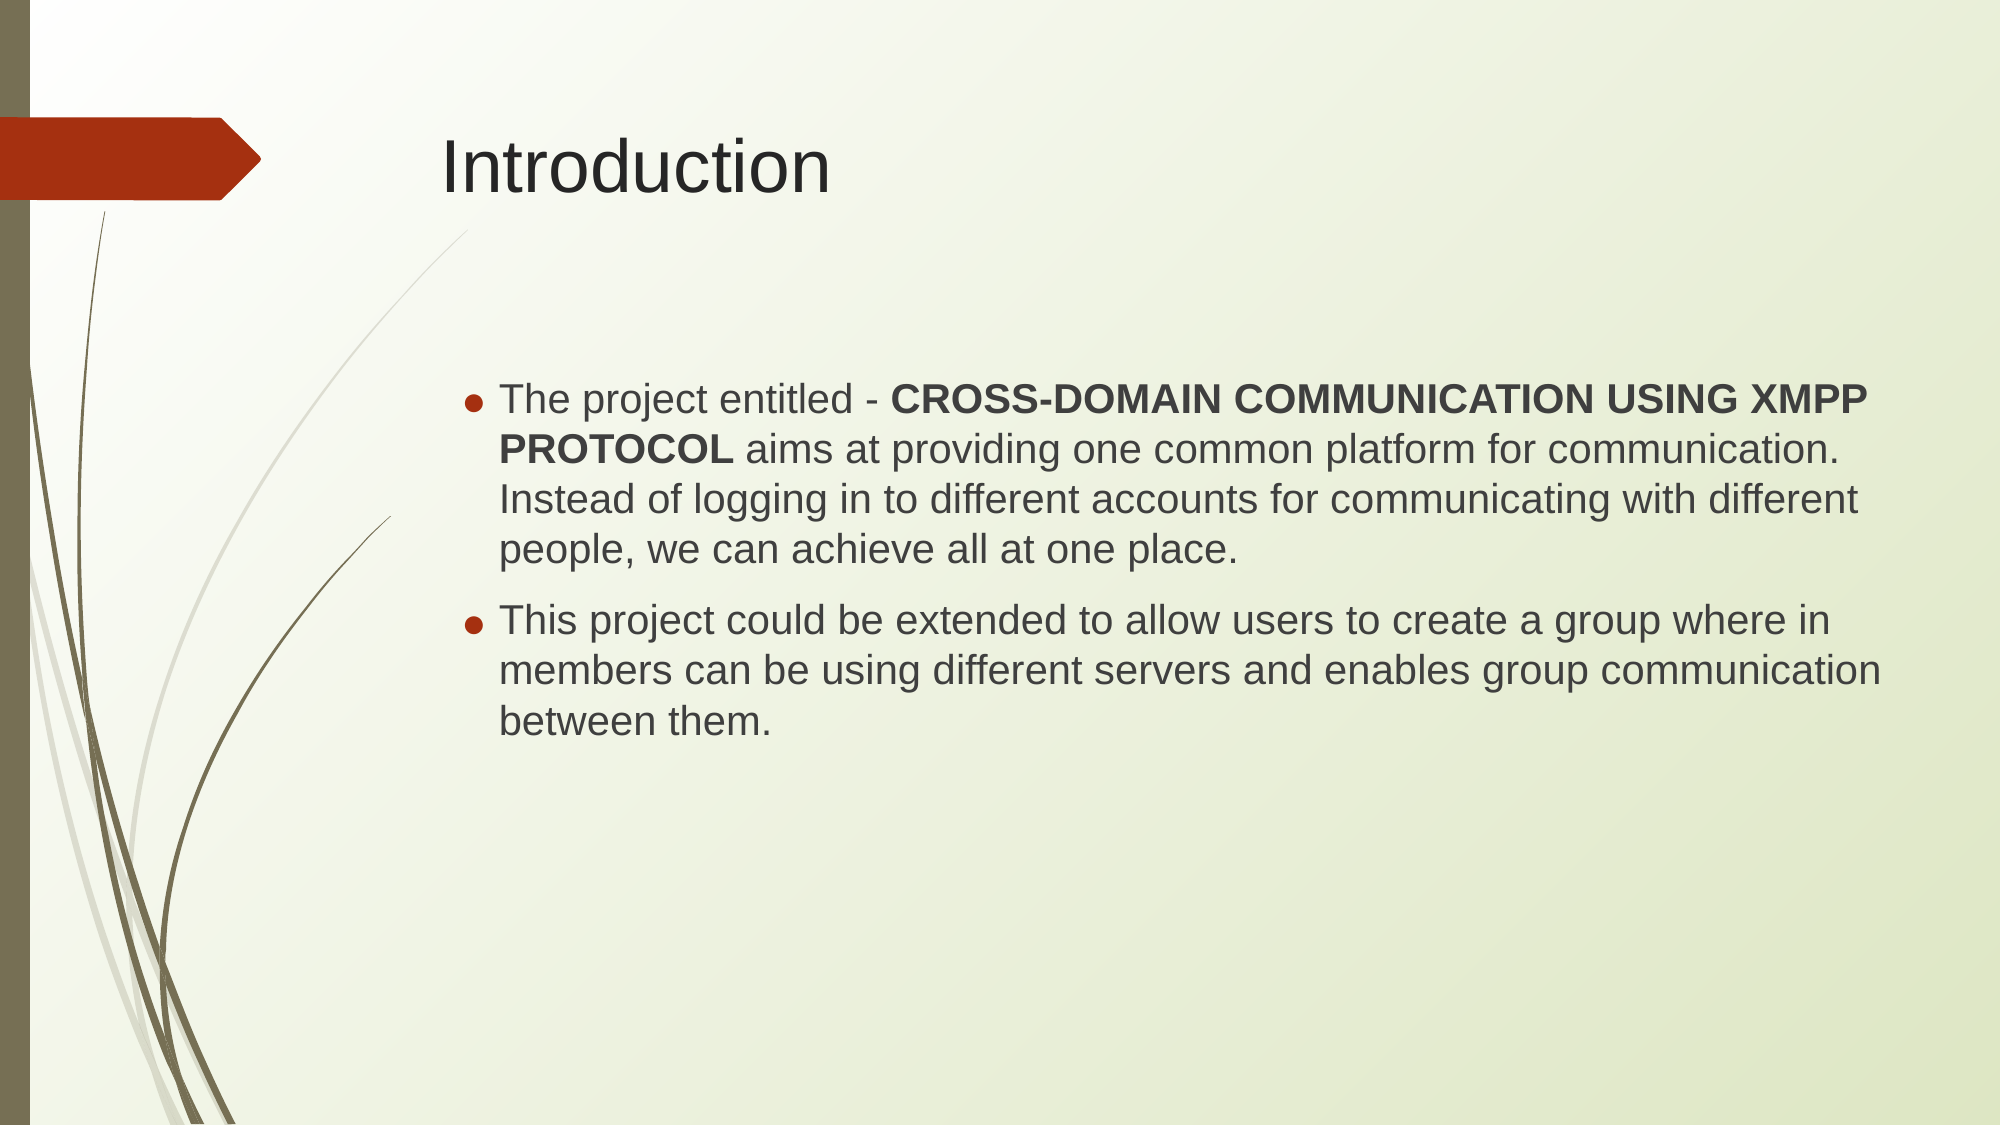

# Introduction
The project entitled - CROSS-DOMAIN COMMUNICATION USING XMPP PROTOCOL aims at providing one common platform for communication. Instead of logging in to different accounts for communicating with different people, we can achieve all at one place.
This project could be extended to allow users to create a group where in members can be using different servers and enables group communication between them.